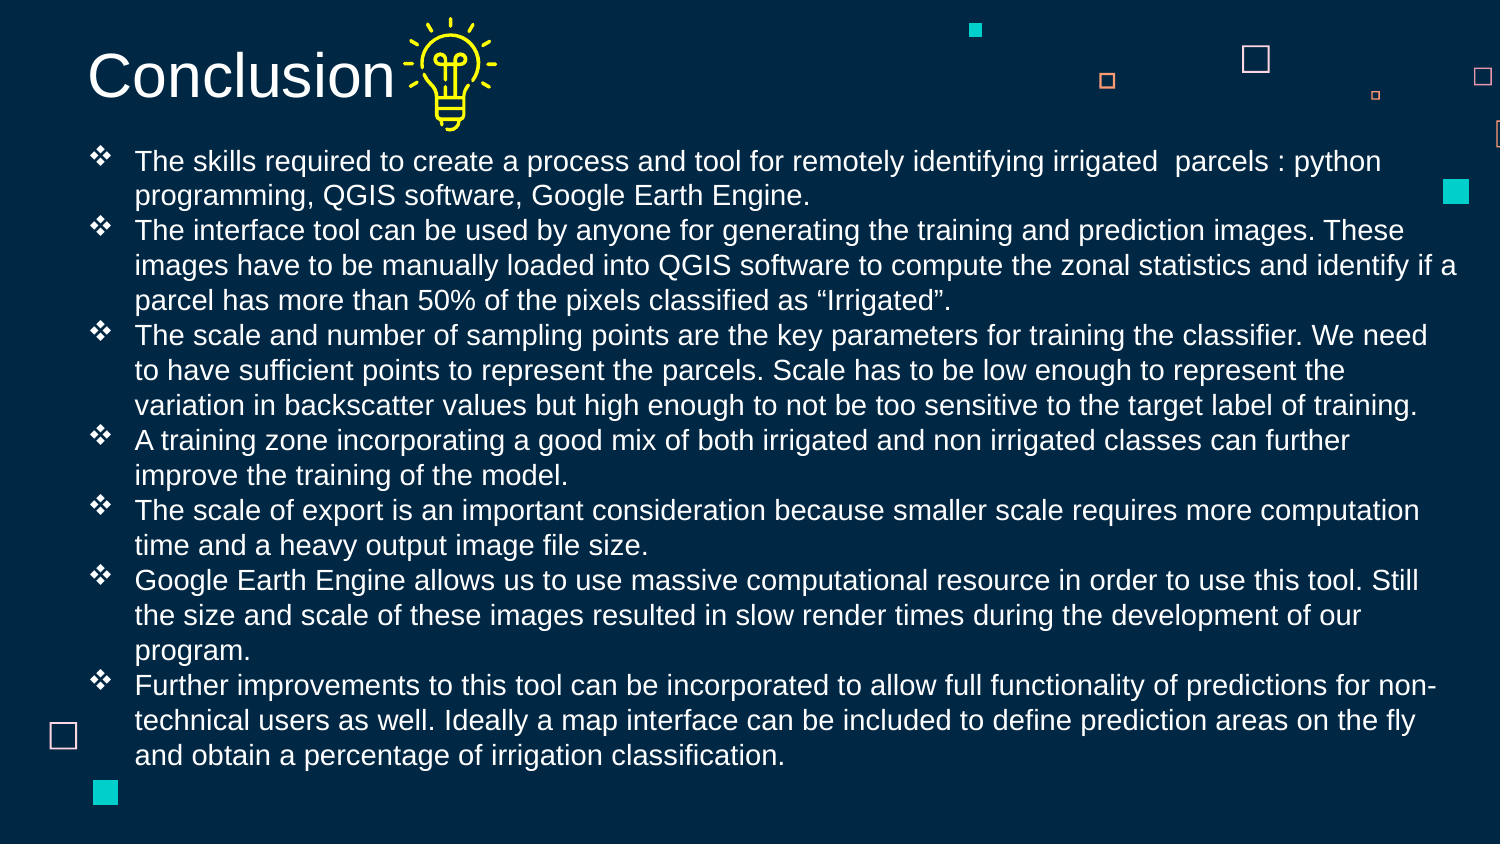

Conclusion
The skills required to create a process and tool for remotely identifying irrigated  parcels : python programming, QGIS software, Google Earth Engine.
The interface tool can be used by anyone for generating the training and prediction images. These images have to be manually loaded into QGIS software to compute the zonal statistics and identify if a parcel has more than 50% of the pixels classified as “Irrigated”.
The scale and number of sampling points are the key parameters for training the classifier. We need to have sufficient points to represent the parcels. Scale has to be low enough to represent the variation in backscatter values but high enough to not be too sensitive to the target label of training.
A training zone incorporating a good mix of both irrigated and non irrigated classes can further improve the training of the model.
The scale of export is an important consideration because smaller scale requires more computation time and a heavy output image file size.
Google Earth Engine allows us to use massive computational resource in order to use this tool. Still the size and scale of these images resulted in slow render times during the development of our program.
Further improvements to this tool can be incorporated to allow full functionality of predictions for non-technical users as well. Ideally a map interface can be included to define prediction areas on the fly and obtain a percentage of irrigation classification.